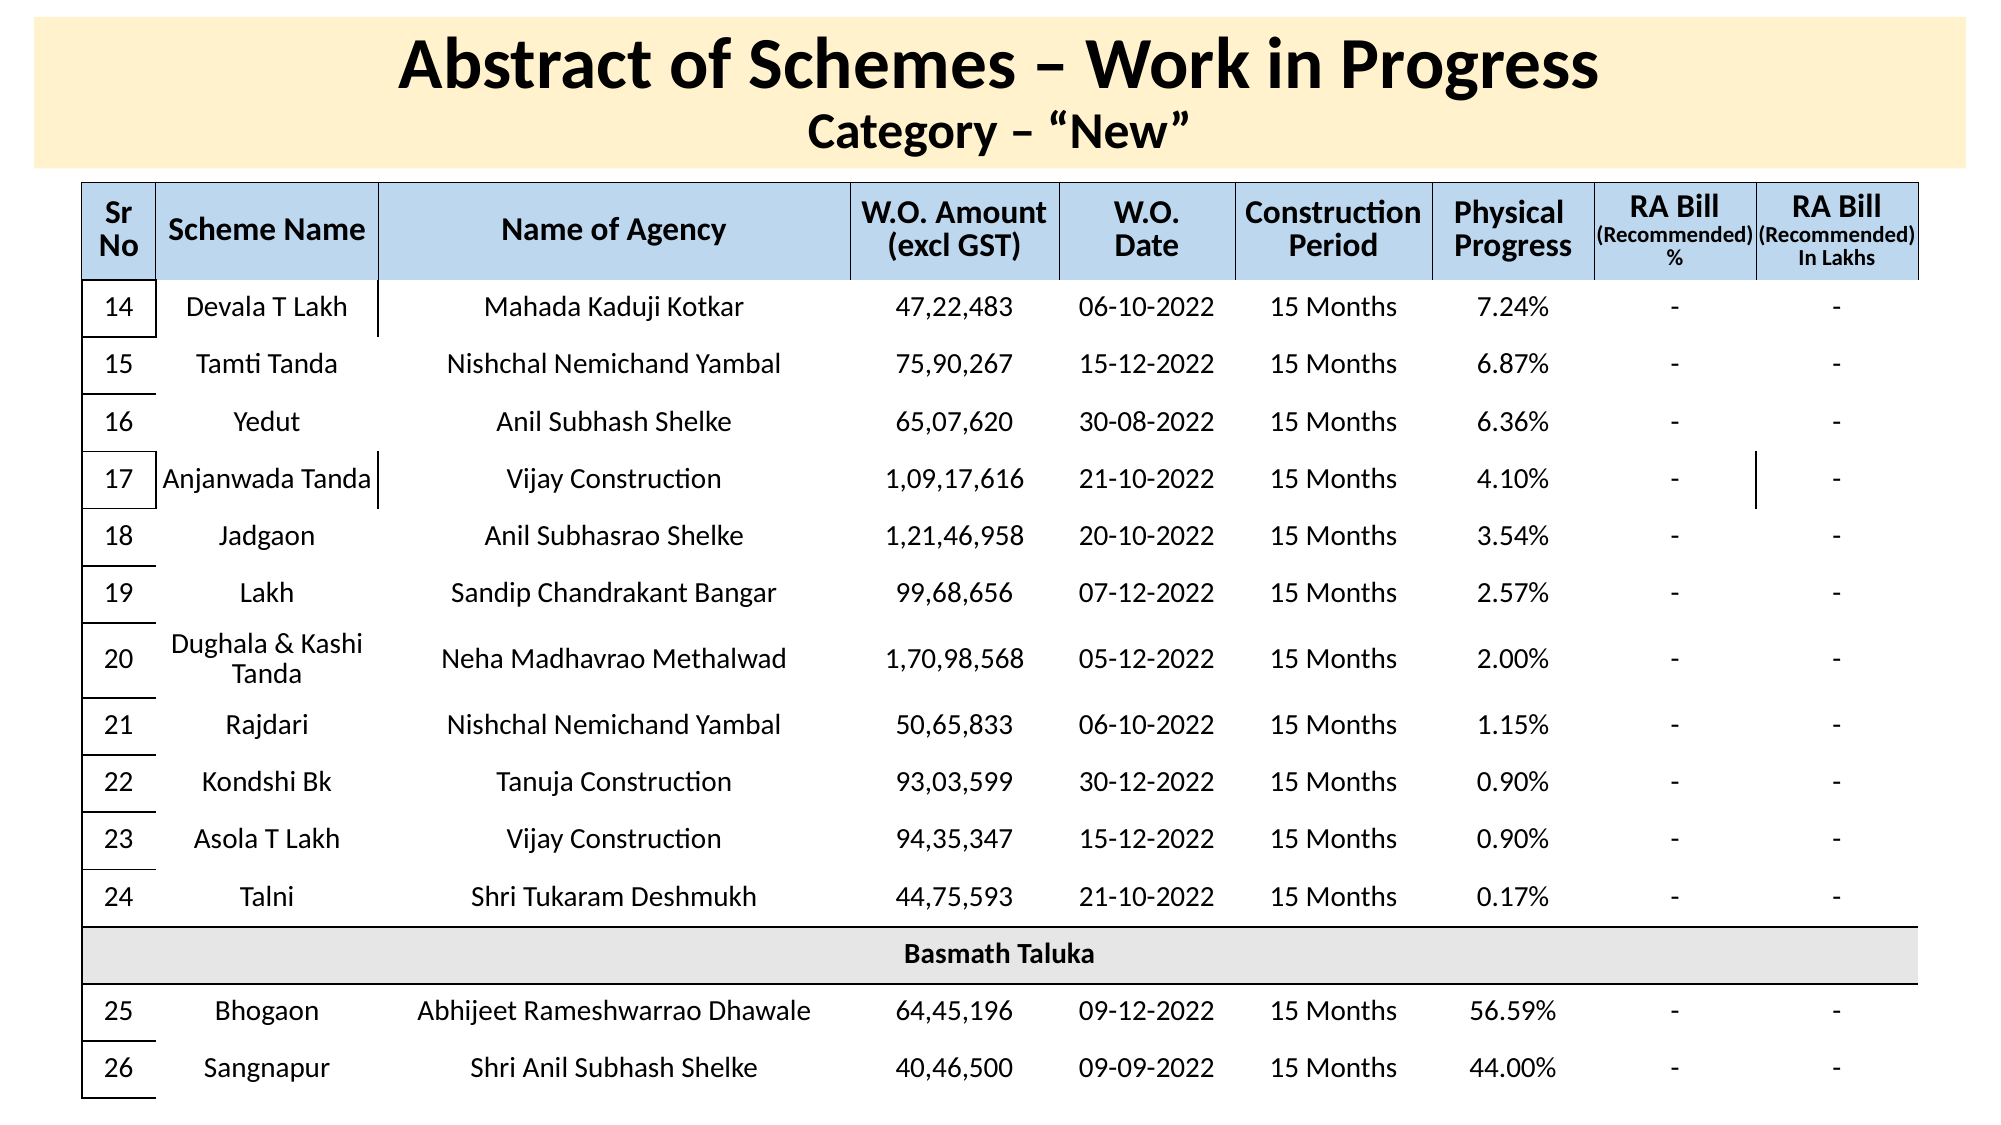

# Abstract of Schemes – Work in Progress Category – “New”
| Sr No | Scheme Name | Name of Agency | W.O. Amount (excl GST) | W.O. Date | Construction Period | Physical Progress | RA Bill (Recommended) % | RA Bill (Recommended) In Lakhs |
| --- | --- | --- | --- | --- | --- | --- | --- | --- |
| 14 | Devala T Lakh | Mahada Kaduji Kotkar | 47,22,483 | 06-10-2022 | 15 Months | 7.24% | - | - |
| --- | --- | --- | --- | --- | --- | --- | --- | --- |
| 15 | Tamti Tanda | Nishchal Nemichand Yambal | 75,90,267 | 15-12-2022 | 15 Months | 6.87% | - | - |
| 16 | Yedut | Anil Subhash Shelke | 65,07,620 | 30-08-2022 | 15 Months | 6.36% | - | - |
| 17 | Anjanwada Tanda | Vijay Construction | 1,09,17,616 | 21-10-2022 | 15 Months | 4.10% | - | - |
| 18 | Jadgaon | Anil Subhasrao Shelke | 1,21,46,958 | 20-10-2022 | 15 Months | 3.54% | - | - |
| 19 | Lakh | Sandip Chandrakant Bangar | 99,68,656 | 07-12-2022 | 15 Months | 2.57% | - | - |
| 20 | Dughala & Kashi Tanda | Neha Madhavrao Methalwad | 1,70,98,568 | 05-12-2022 | 15 Months | 2.00% | - | - |
| 21 | Rajdari | Nishchal Nemichand Yambal | 50,65,833 | 06-10-2022 | 15 Months | 1.15% | - | - |
| 22 | Kondshi Bk | Tanuja Construction | 93,03,599 | 30-12-2022 | 15 Months | 0.90% | - | - |
| 23 | Asola T Lakh | Vijay Construction | 94,35,347 | 15-12-2022 | 15 Months | 0.90% | - | - |
| 24 | Talni | Shri Tukaram Deshmukh | 44,75,593 | 21-10-2022 | 15 Months | 0.17% | - | - |
| Basmath Taluka |  |  |  |  |  |  |  |  |
| 25 | Bhogaon | Abhijeet Rameshwarrao Dhawale | 64,45,196 | 09-12-2022 | 15 Months | 56.59% | - | - |
| 26 | Sangnapur | Shri Anil Subhash Shelke | 40,46,500 | 09-09-2022 | 15 Months | 44.00% | - | - |